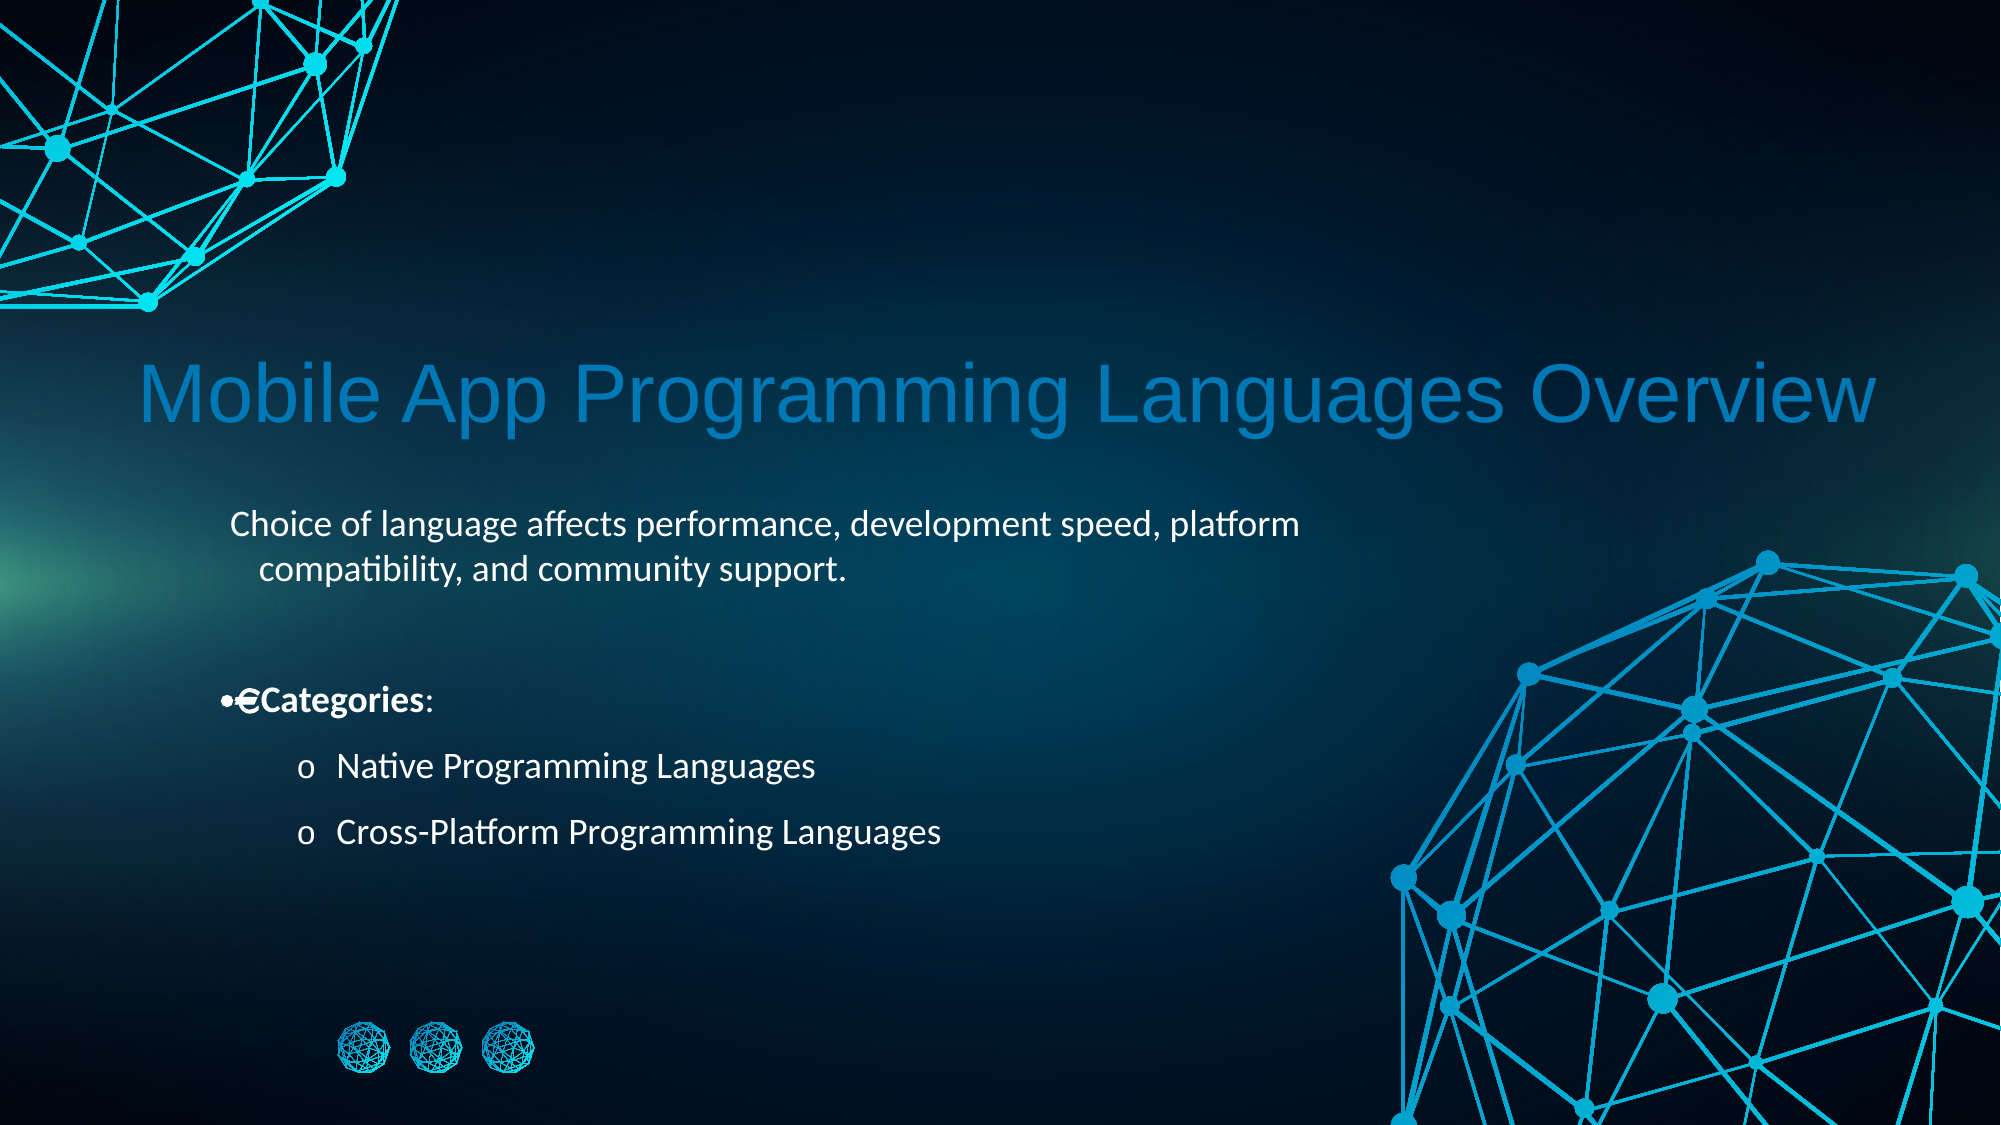

Mobile App Programming Languages Overview
 Choice of language affects performance, development speed, platform compatibility, and community support.

• Categories:
o Native Programming Languages
o Cross-Platform Programming Languages